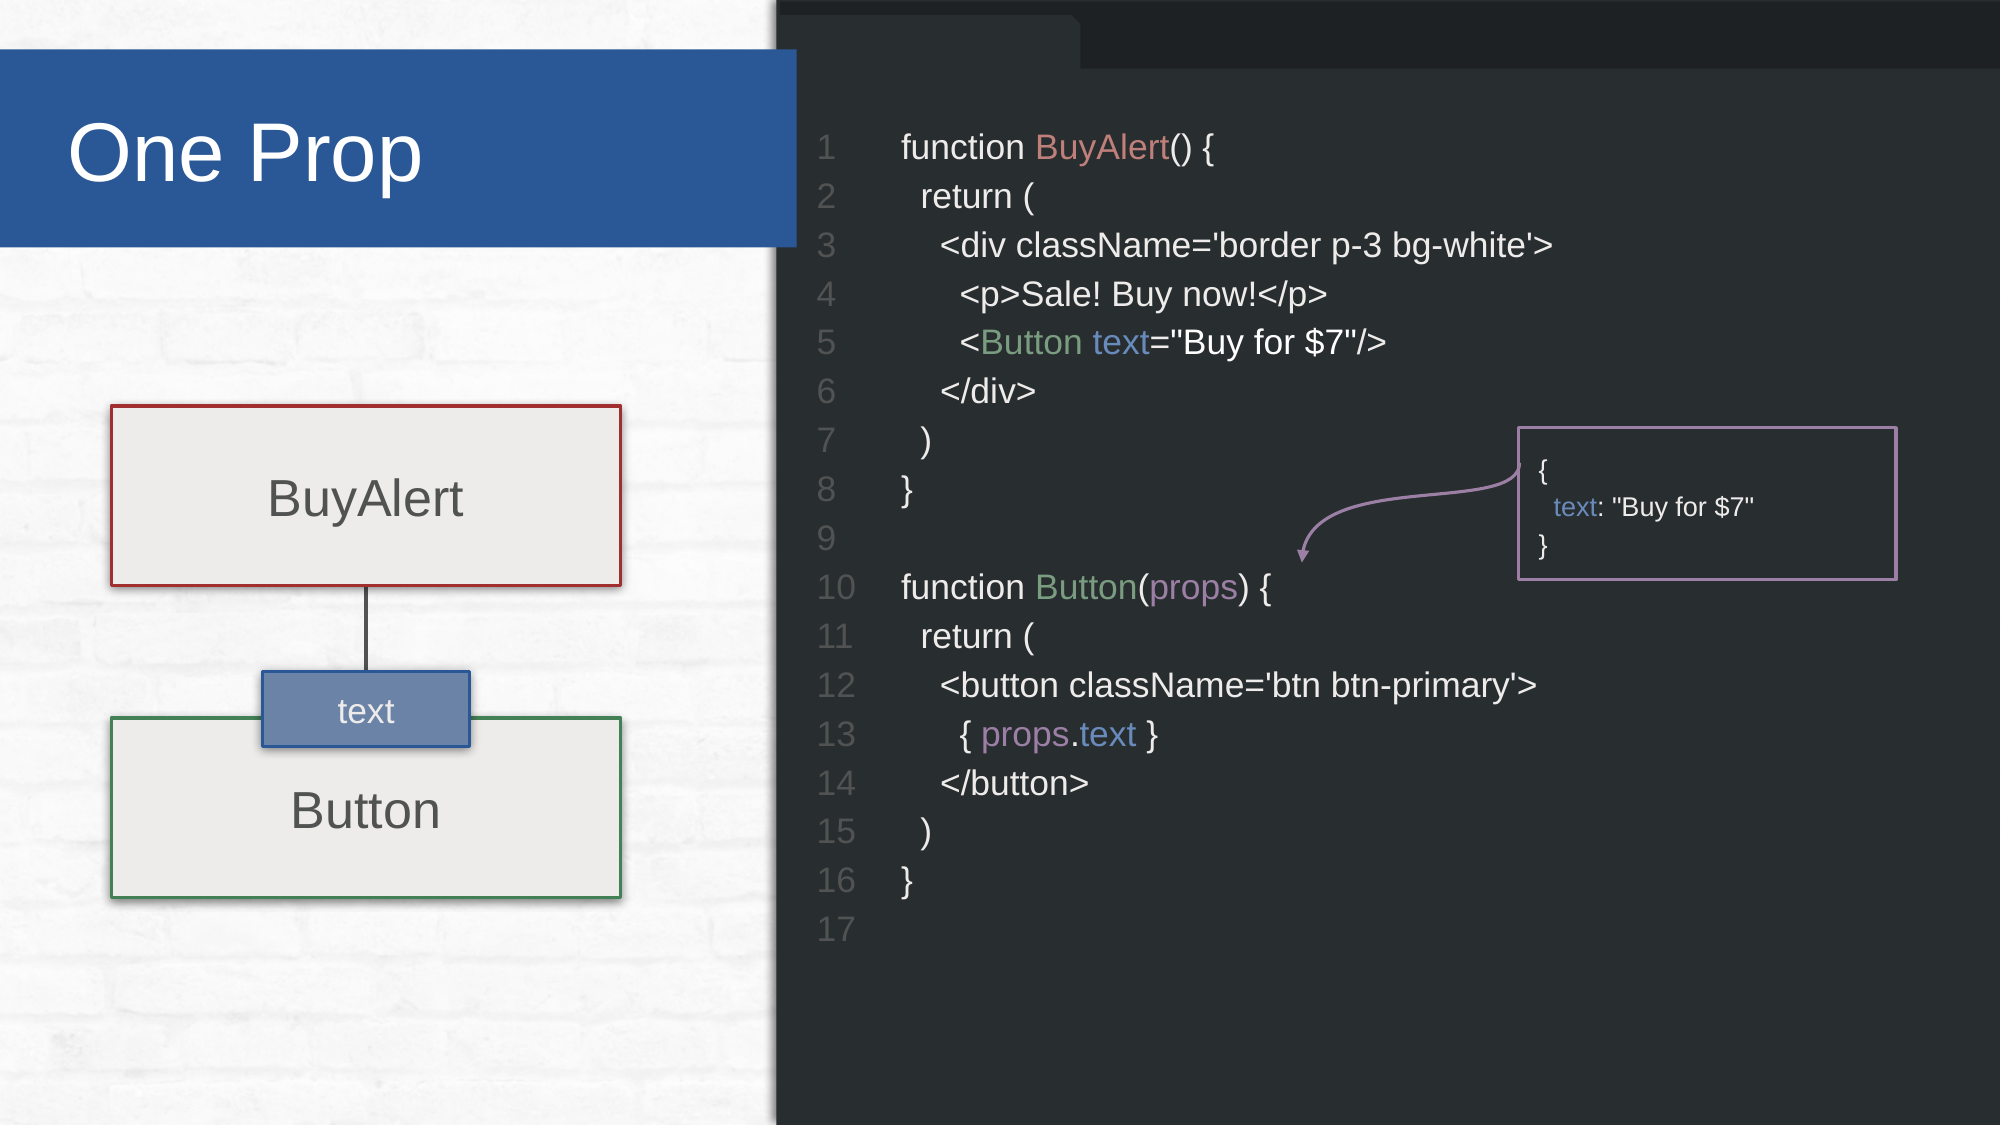

One Prop
1
2
3
4
5
6
7
8
9
10
11
12
13
14
15
16
17
function BuyAlert() {
  return (
    <div className='border p-3 bg-white'>
      <p>Sale! Buy now!</p>
      <Button text="Buy for $7"/>
    </div>
  )
}

function Button(props) {
  return (
    <button className='btn btn-primary'>
      { props.text }
    </button>
  )
}
BuyAlert
{
  text: "Buy for $7"
}

text
Button